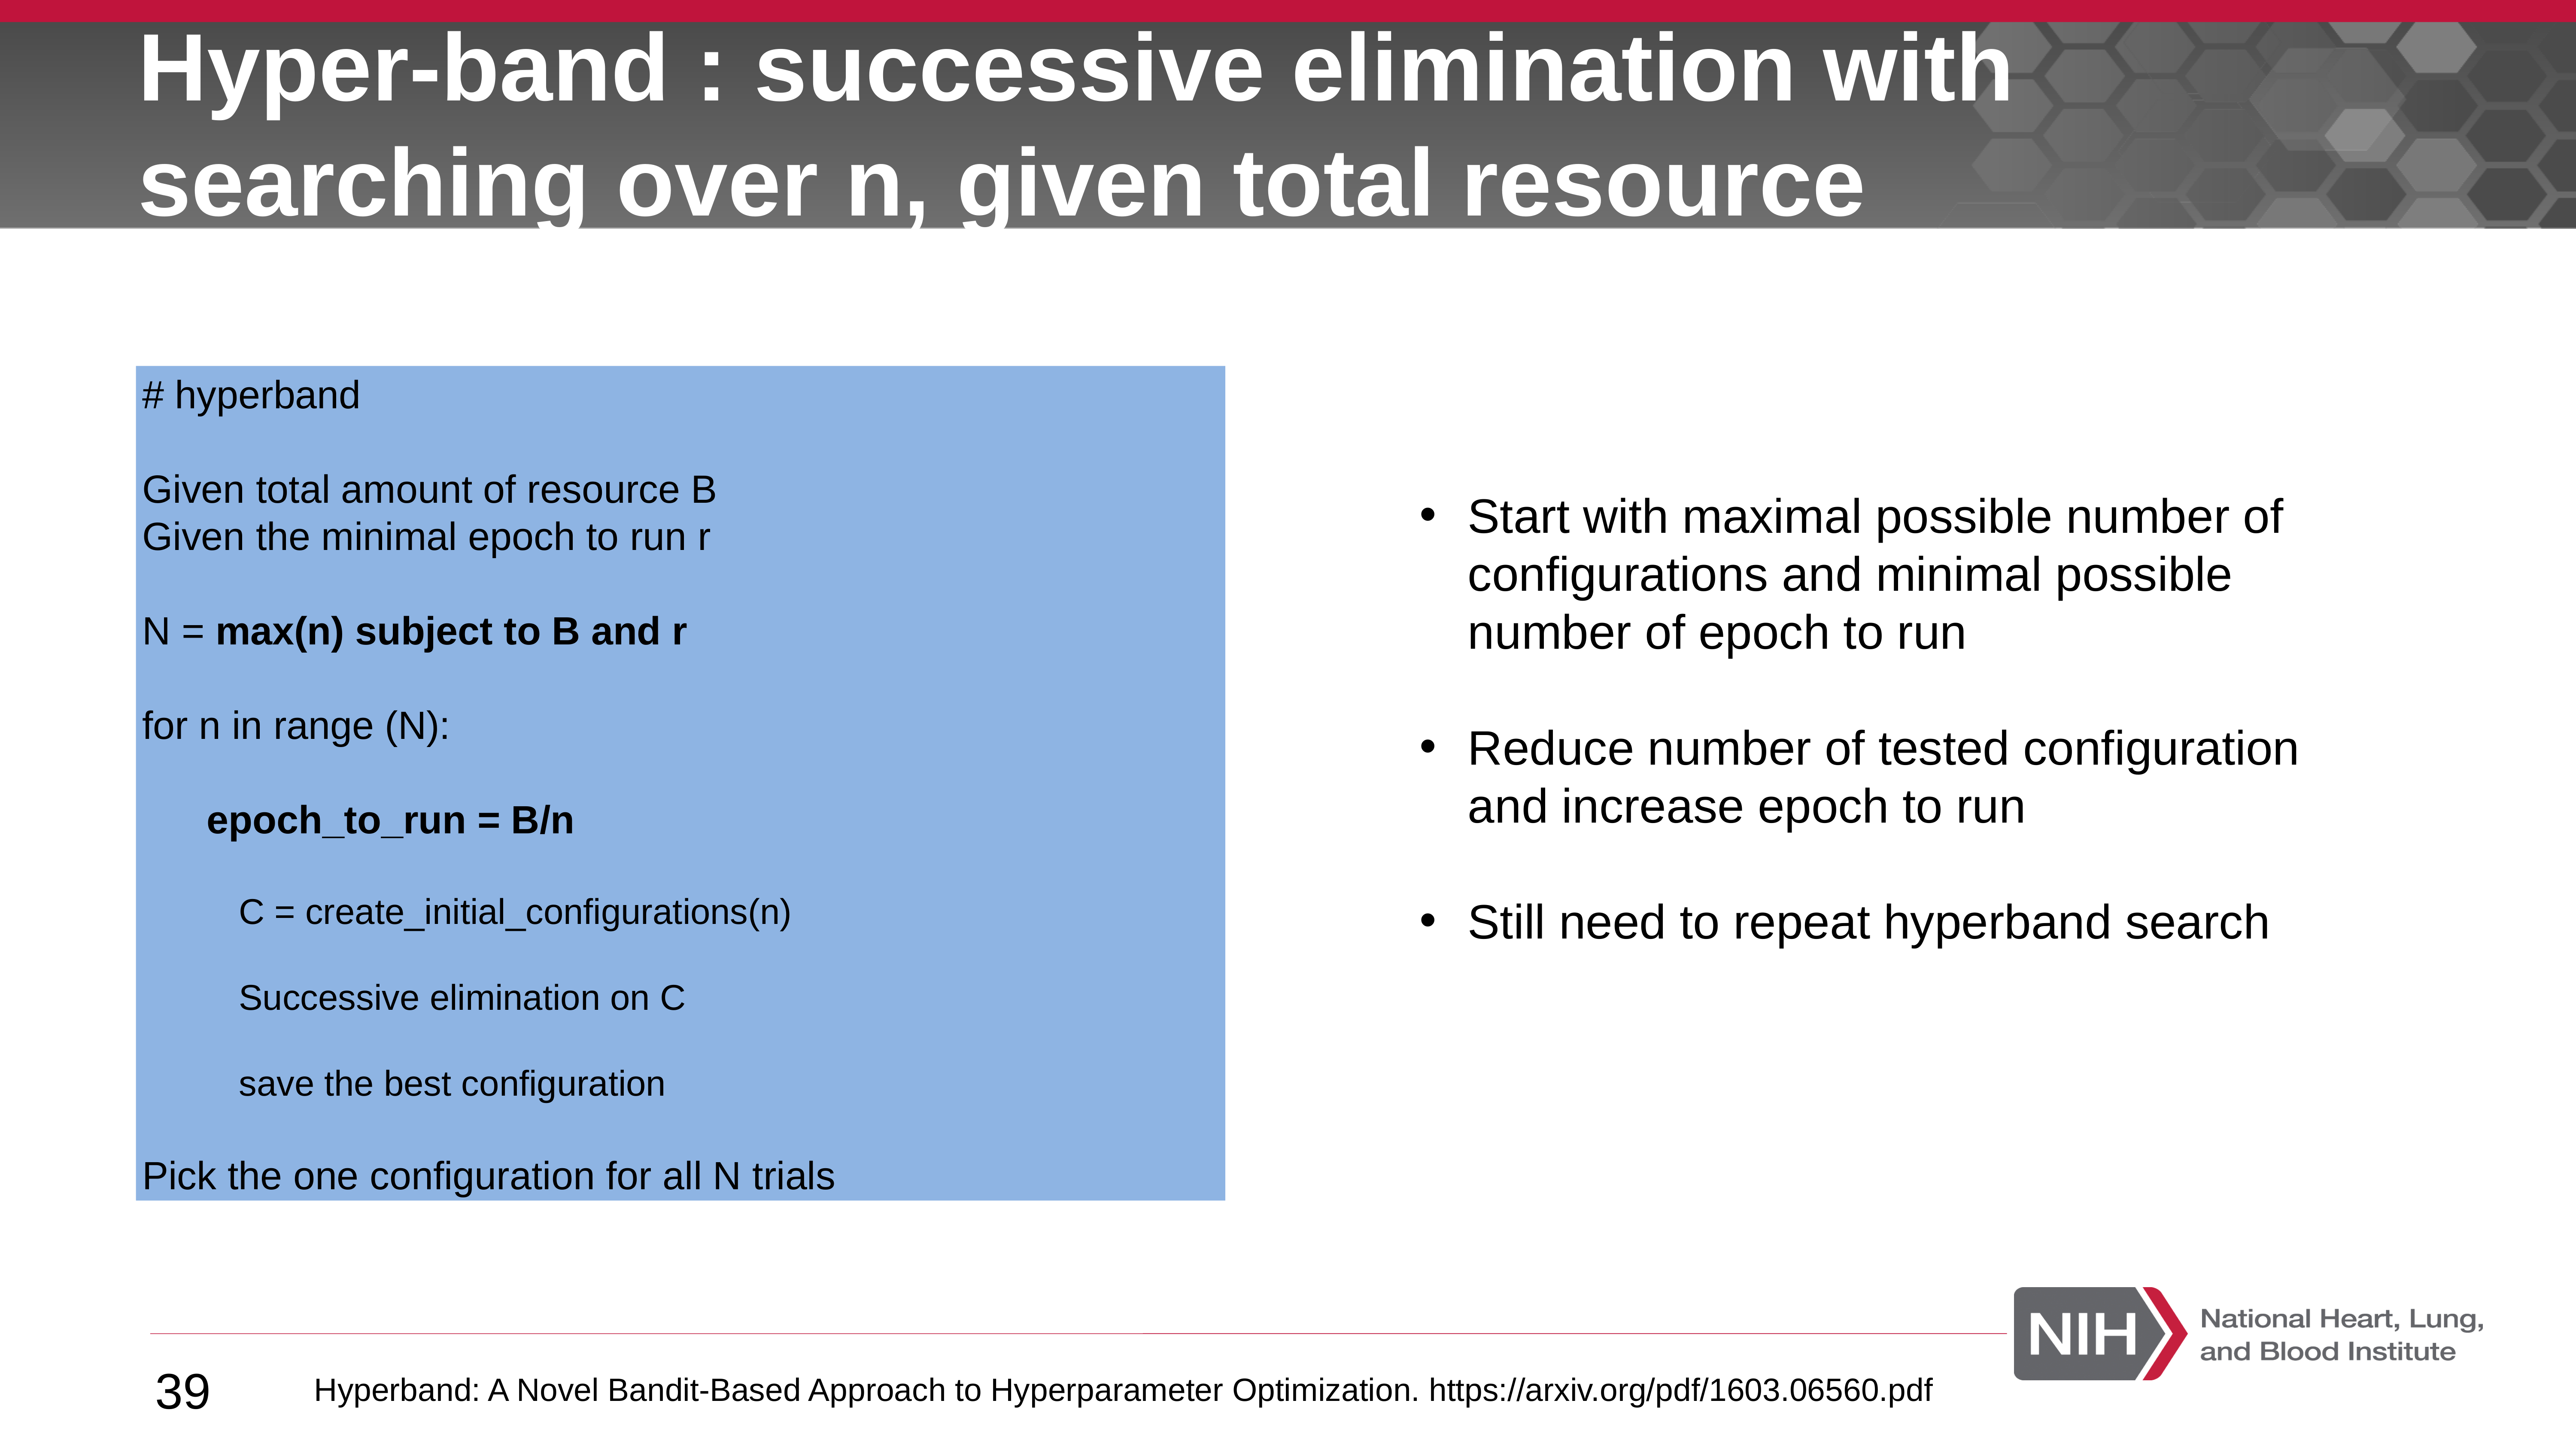

# Hyper-band : successive elimination with searching over n, given total resource
# hyperband

Given total amount of resource B
Given the minimal epoch to run r

N = max(n) subject to B and r

for n in range (N):

	epoch_to_run = B/n

C = create_initial_configurations(n)

Successive elimination on C

save the best configuration

Pick the one configuration for all N trials
Start with maximal possible number of configurations and minimal possible number of epoch to run

Reduce number of tested configuration and increase epoch to run

Still need to repeat hyperband search

39
Hyperband: A Novel Bandit-Based Approach to Hyperparameter Optimization. https://arxiv.org/pdf/1603.06560.pdf